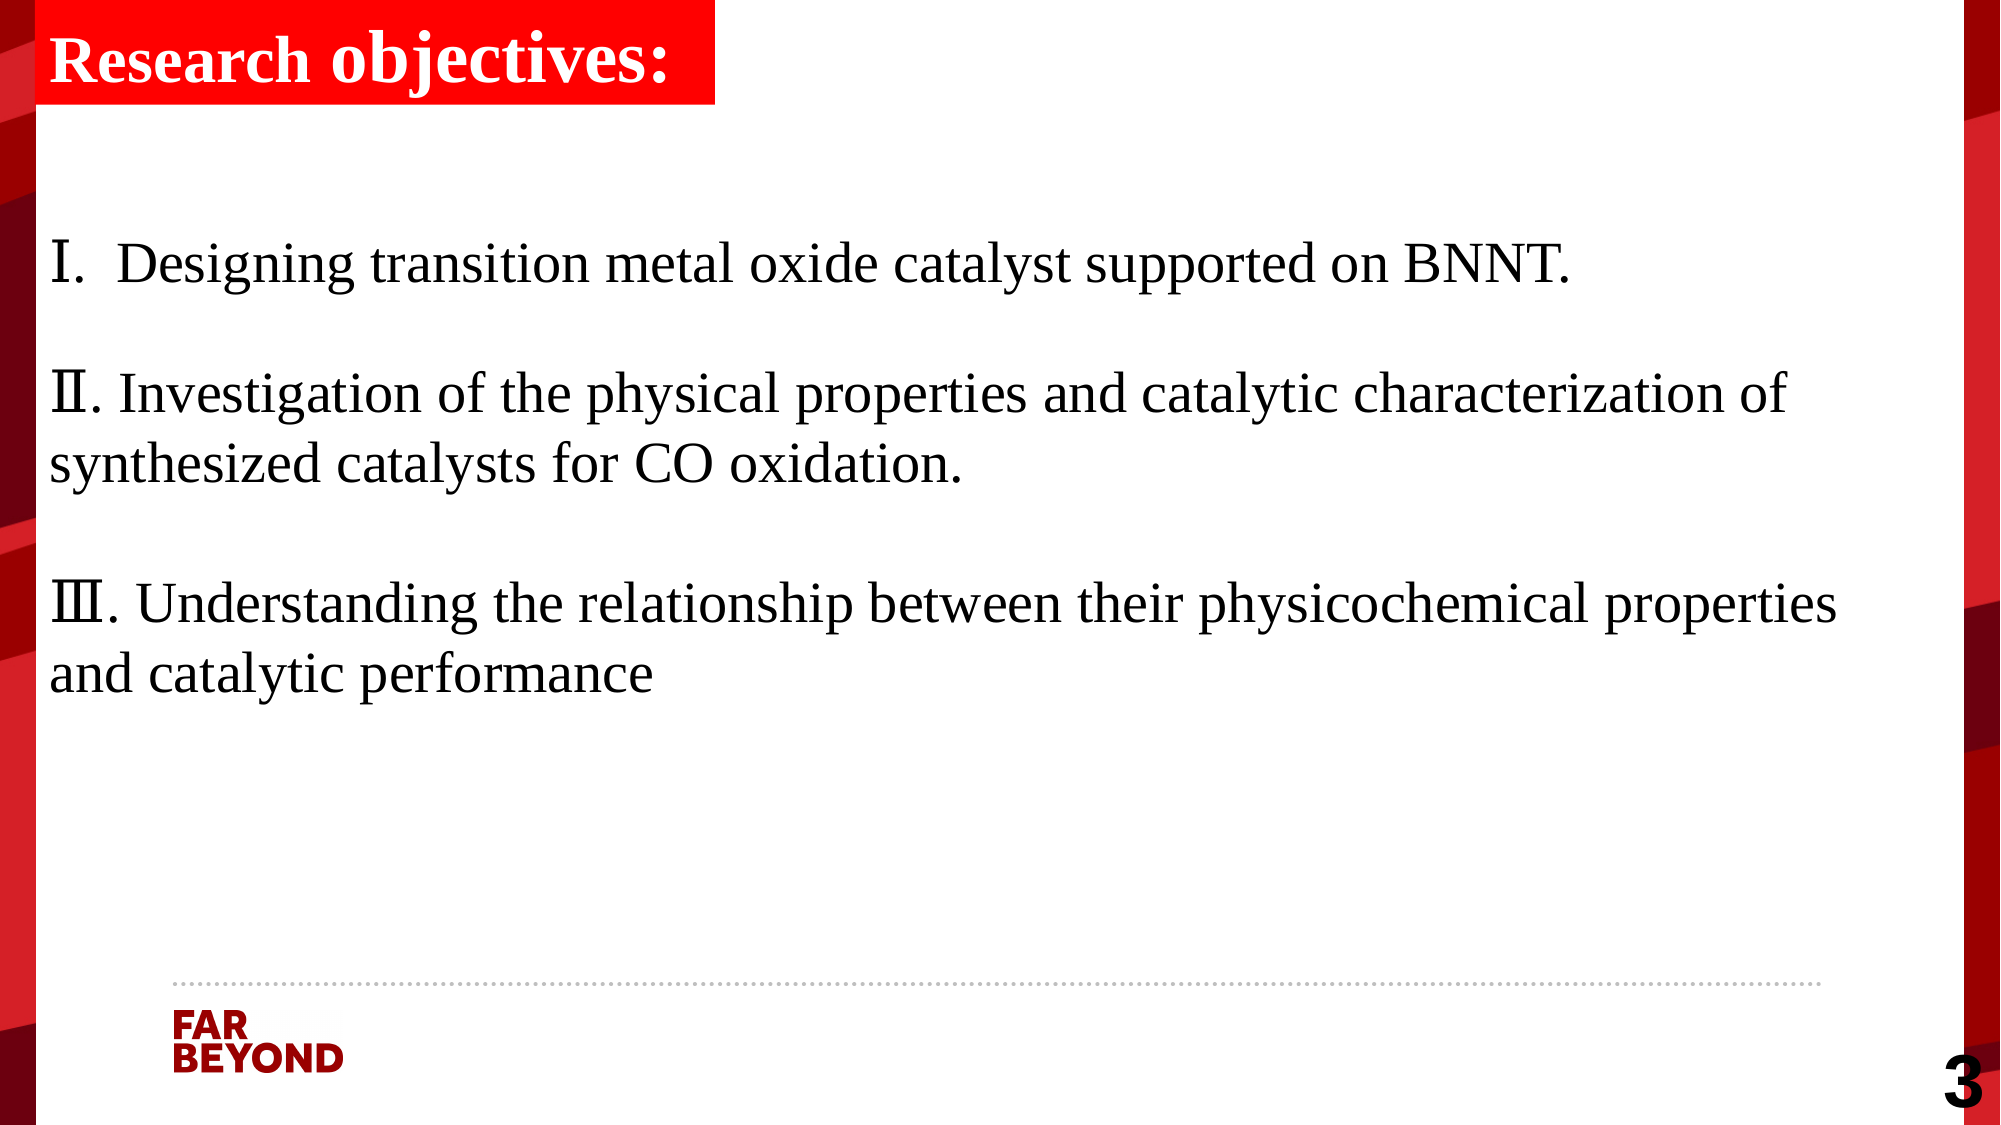

Research objectives:

Ⅰ.  Designing transition metal oxide catalyst supported on BNNT.

Ⅱ. Investigation of the physical properties and catalytic characterization of synthesized catalysts for CO oxidation.

Ⅲ. Understanding the relationship between their physicochemical properties and catalytic performance
3